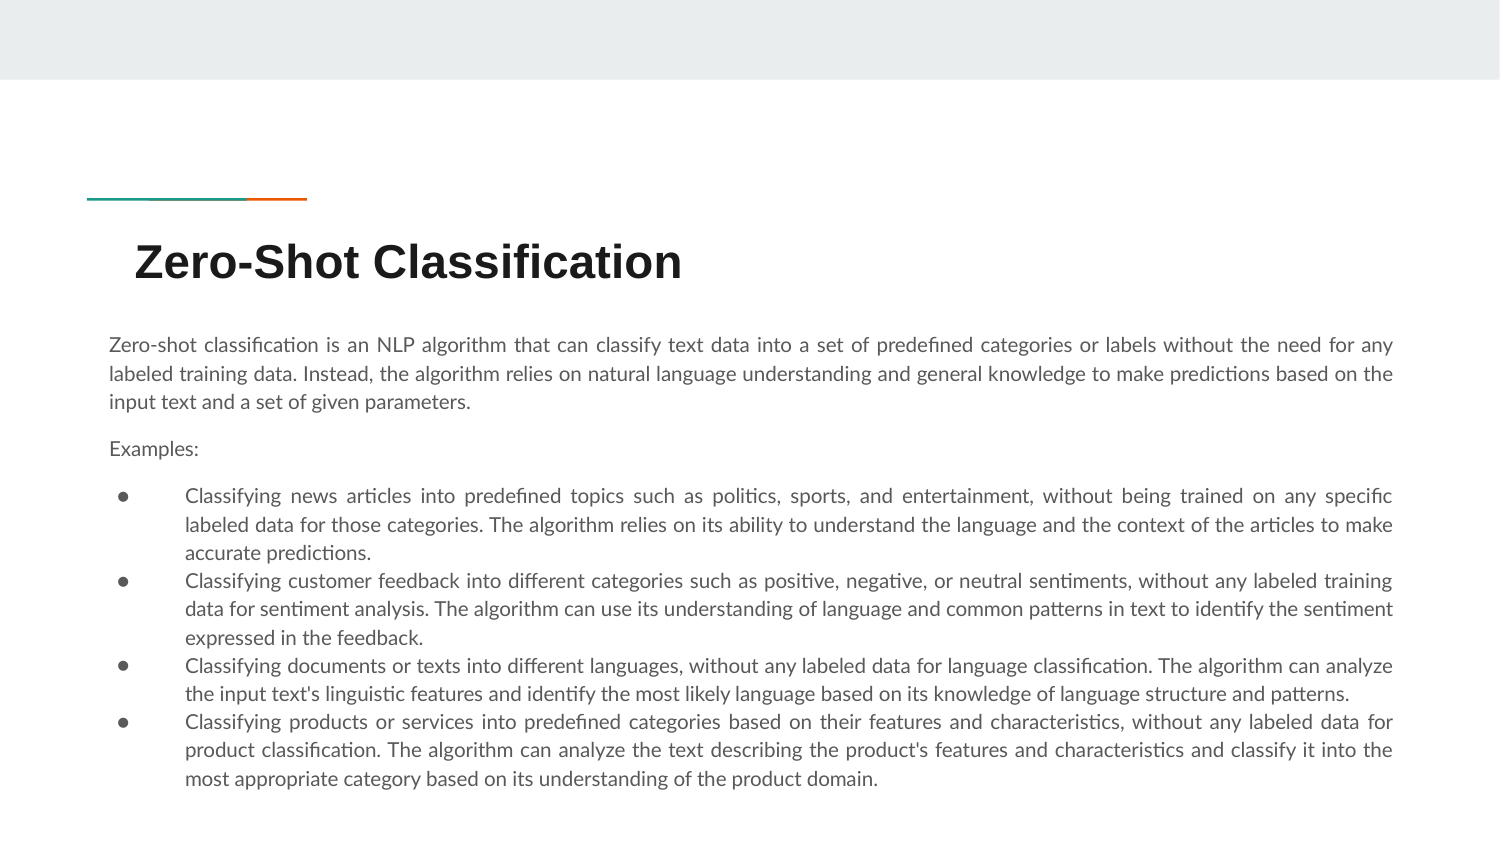

# Zero-Shot Classification
Zero-shot classification is an NLP algorithm that can classify text data into a set of predefined categories or labels without the need for any labeled training data. Instead, the algorithm relies on natural language understanding and general knowledge to make predictions based on the input text and a set of given parameters.
Examples:
Classifying news articles into predefined topics such as politics, sports, and entertainment, without being trained on any specific labeled data for those categories. The algorithm relies on its ability to understand the language and the context of the articles to make accurate predictions.
Classifying customer feedback into different categories such as positive, negative, or neutral sentiments, without any labeled training data for sentiment analysis. The algorithm can use its understanding of language and common patterns in text to identify the sentiment expressed in the feedback.
Classifying documents or texts into different languages, without any labeled data for language classification. The algorithm can analyze the input text's linguistic features and identify the most likely language based on its knowledge of language structure and patterns.
Classifying products or services into predefined categories based on their features and characteristics, without any labeled data for product classification. The algorithm can analyze the text describing the product's features and characteristics and classify it into the most appropriate category based on its understanding of the product domain.